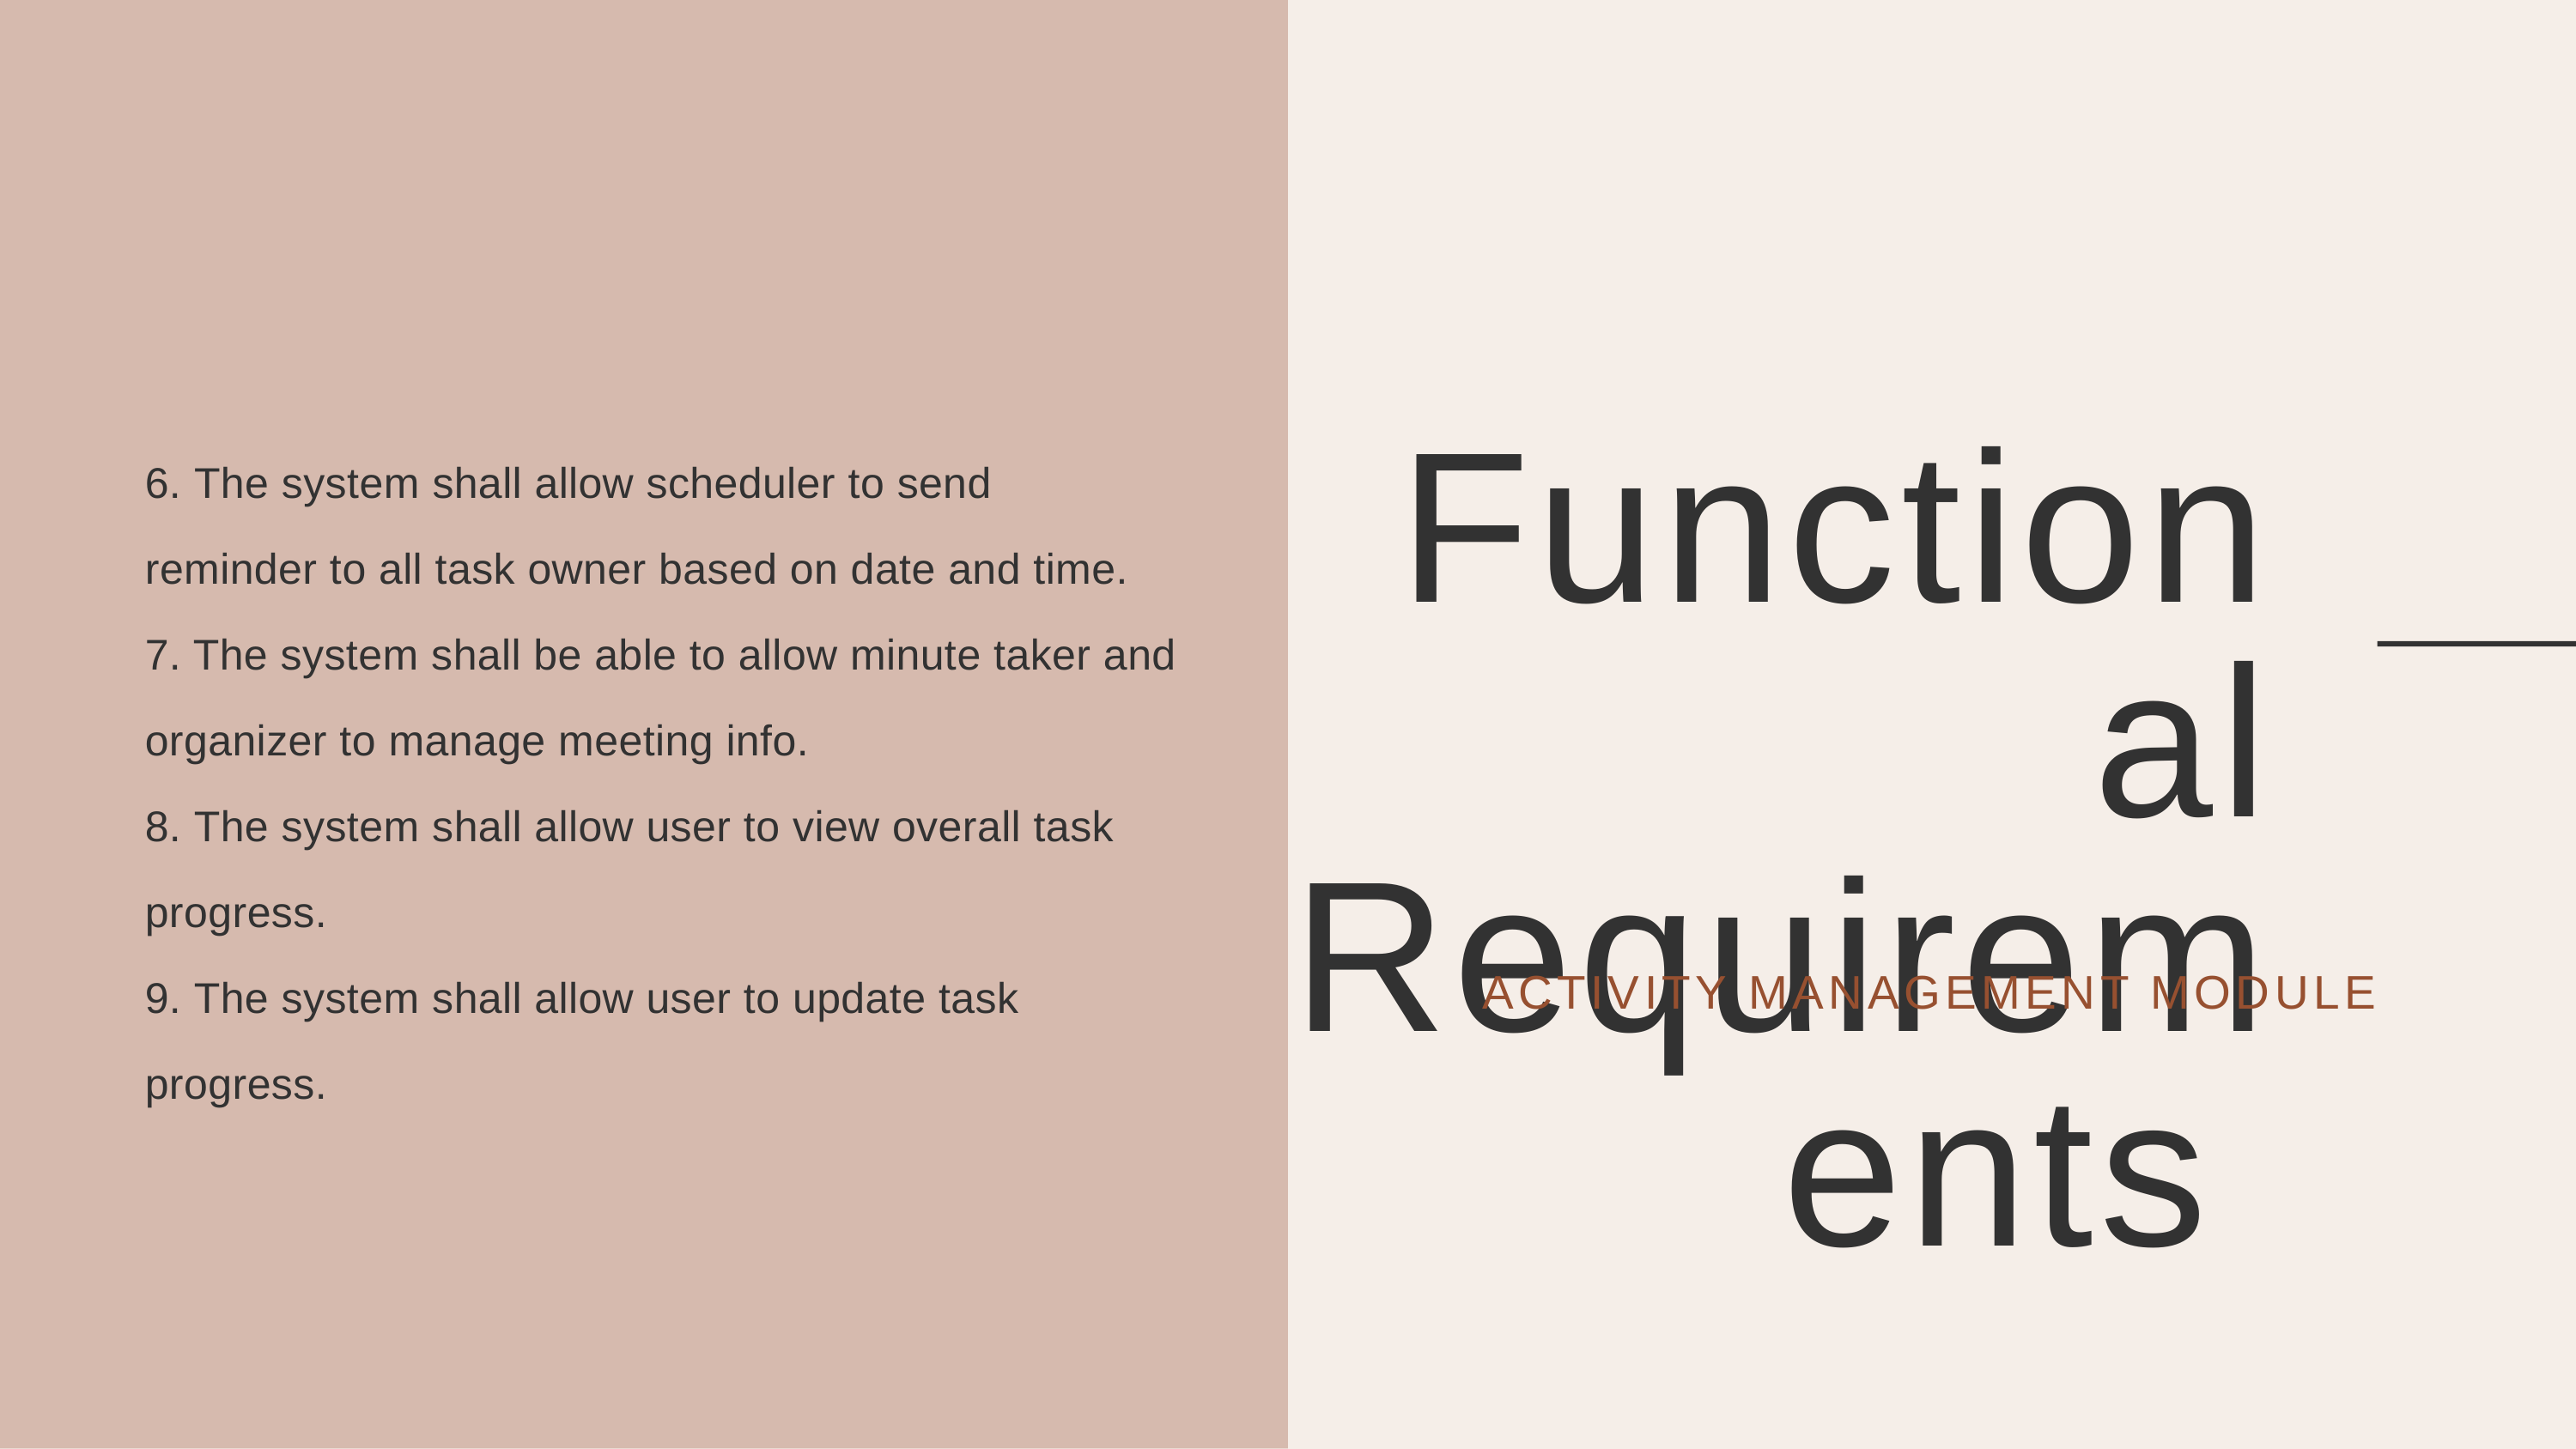

6. The system shall allow scheduler to send
reminder to all task owner based on date and time.
7. The system shall be able to allow minute taker and organizer to manage meeting info.
8. The system shall allow user to view overall task
progress.
9. The system shall allow user to update task
progress.
Functional Requirements

ACTIVITY MANAGEMENT MODULE